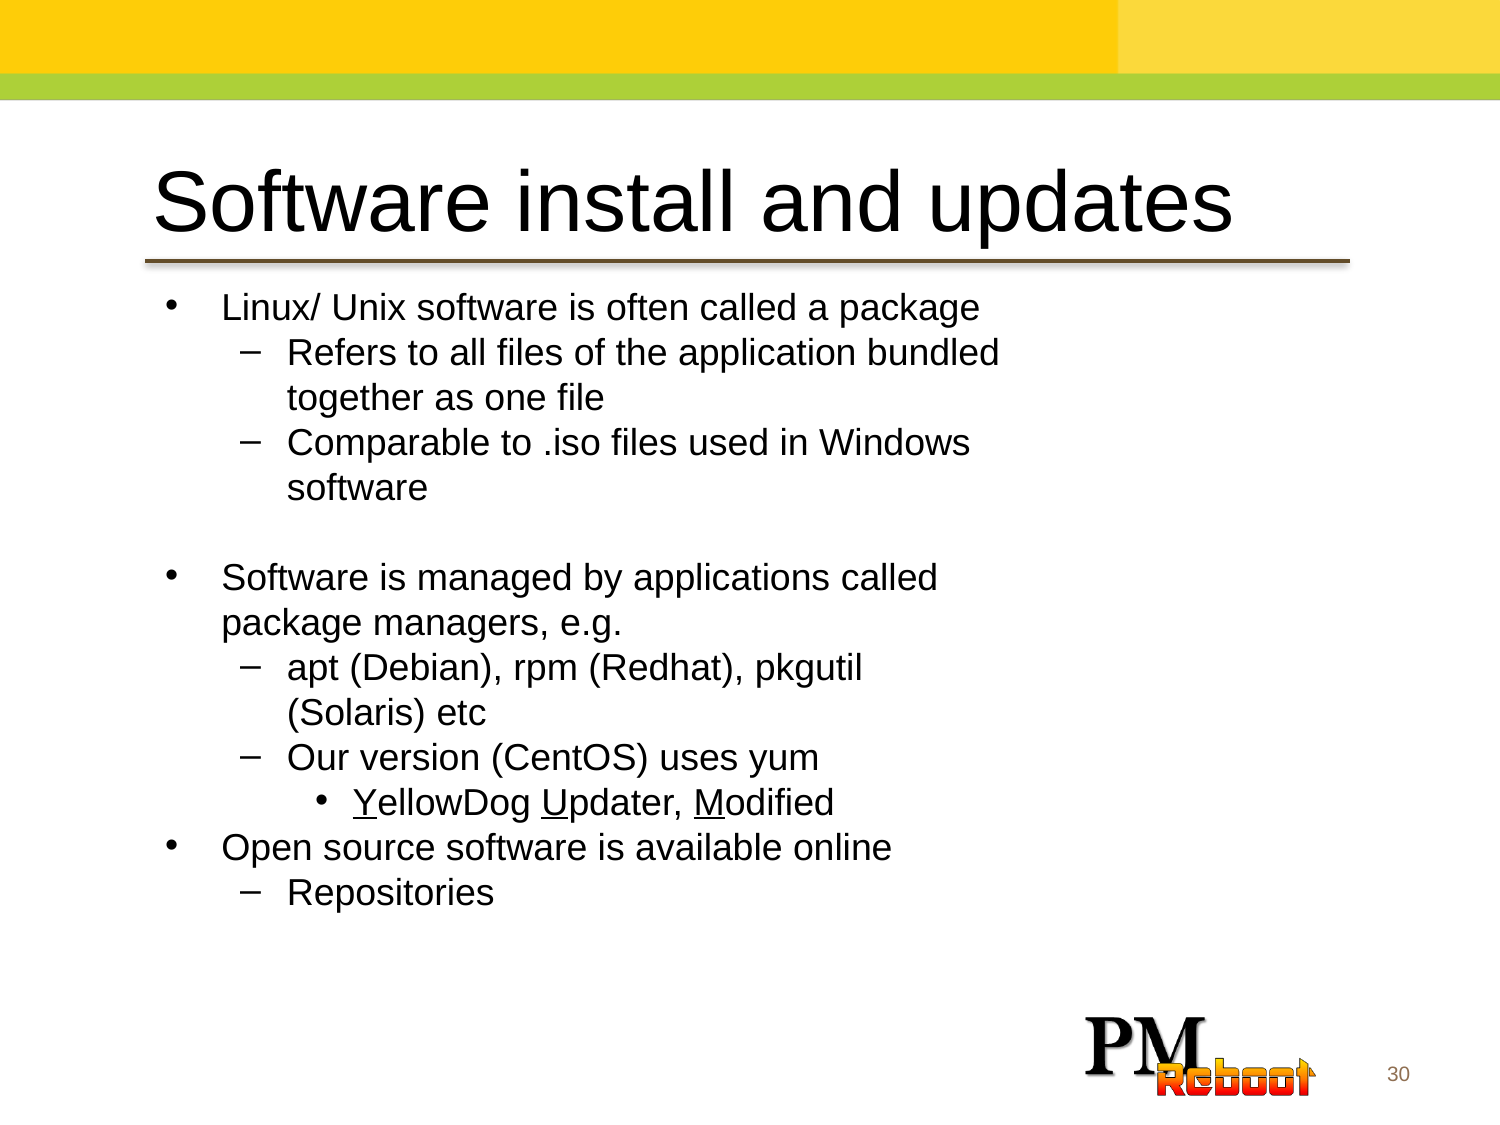

Software install and updates
Linux/ Unix software is often called a package
Refers to all files of the application bundled together as one file
Comparable to .iso files used in Windows software

Software is managed by applications called package managers, e.g.
apt (Debian), rpm (Redhat), pkgutil (Solaris) etc
Our version (CentOS) uses yum
YellowDog Updater, Modified
Open source software is available online
Repositories
30